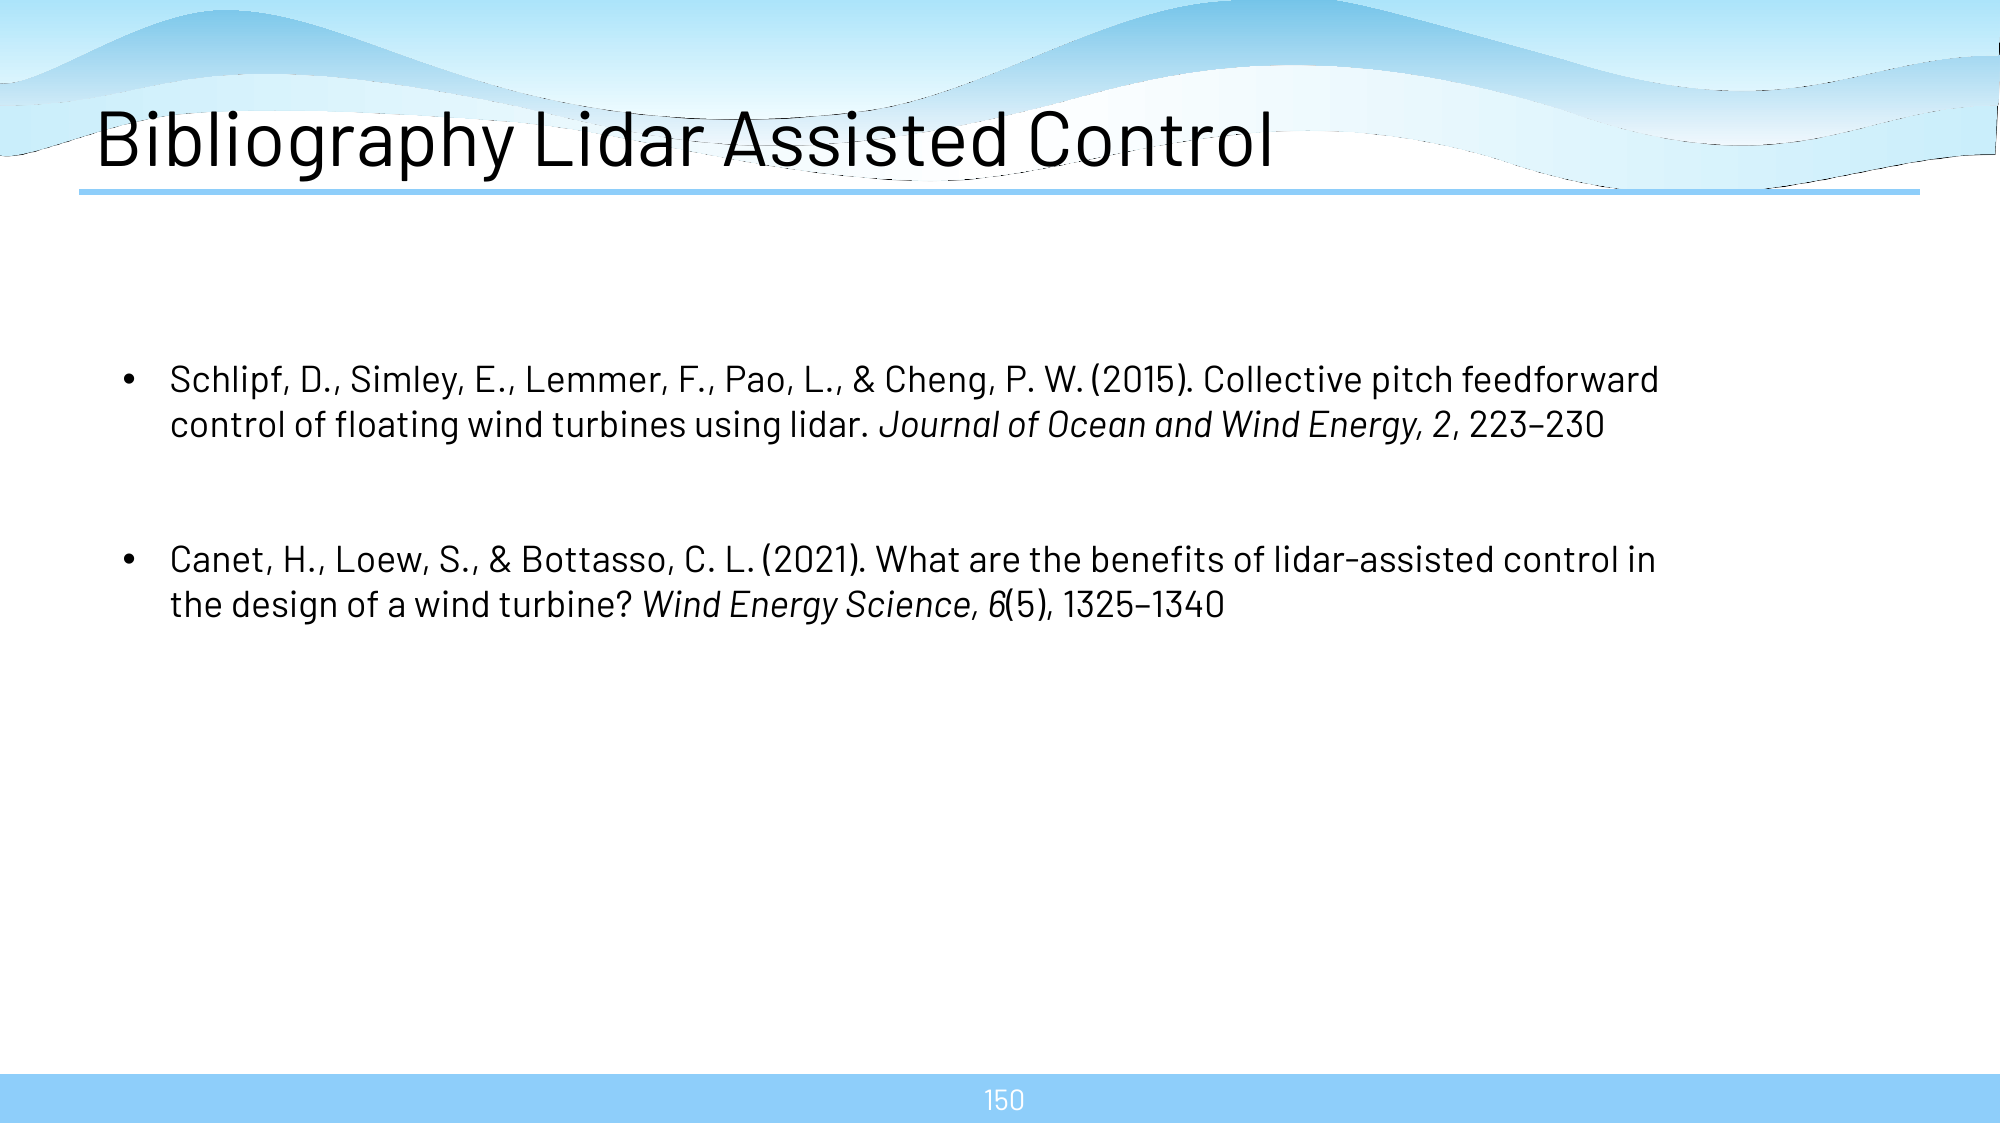

# Bibliography Lidar Assisted Control
Schlipf, D., Simley, E., Lemmer, F., Pao, L., & Cheng, P. W. (2015). Collective pitch feedforward control of floating wind turbines using lidar. Journal of Ocean and Wind Energy, 2, 223–230

Canet, H., Loew, S., & Bottasso, C. L. (2021). What are the benefits of lidar-assisted control in the design of a wind turbine? Wind Energy Science, 6(5), 1325–1340
150